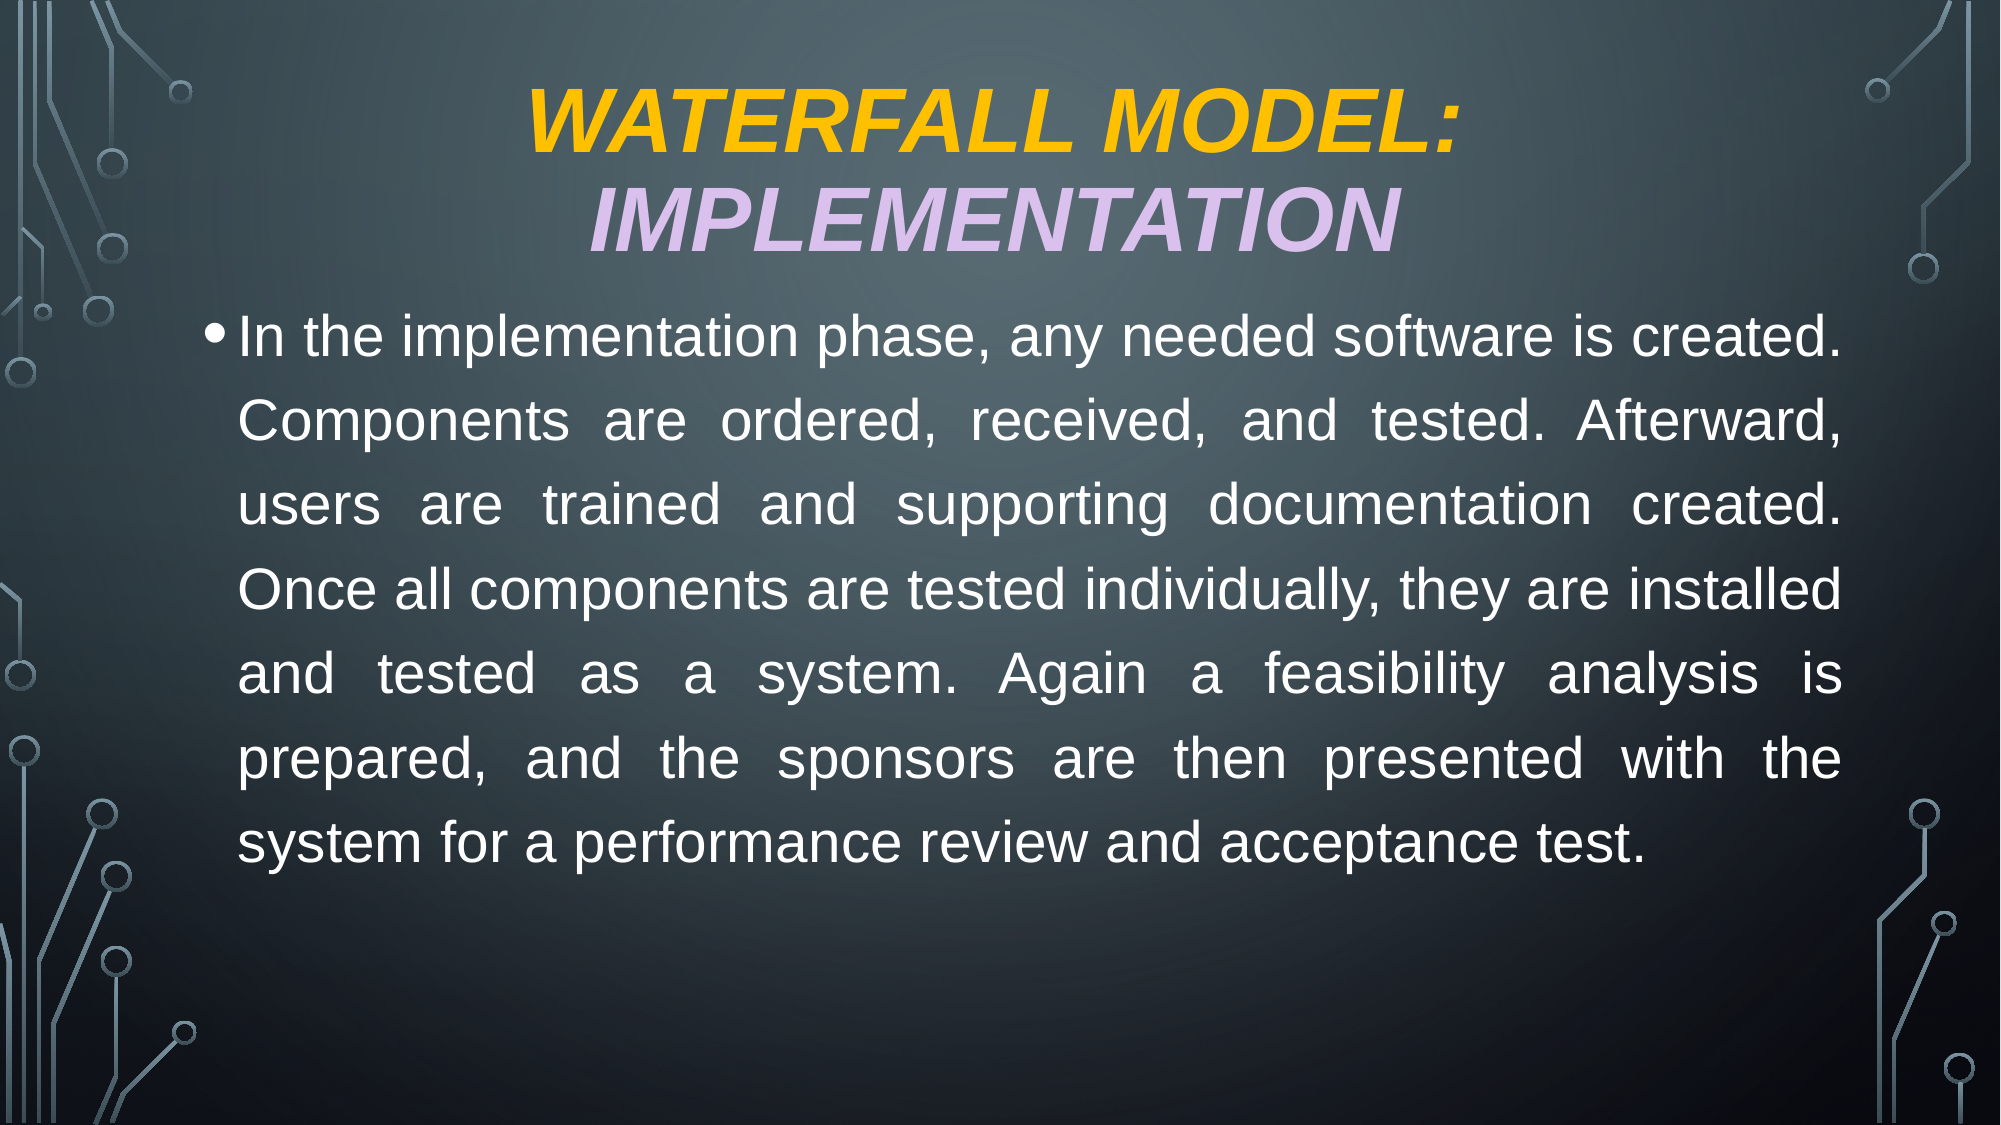

# Waterfall model: Implementation
In the implementation phase, any needed software is created. Components are ordered, received, and tested. Afterward, users are trained and supporting documentation created. Once all components are tested individually, they are installed and tested as a system. Again a feasibility analysis is prepared, and the sponsors are then presented with the system for a performance review and acceptance test.